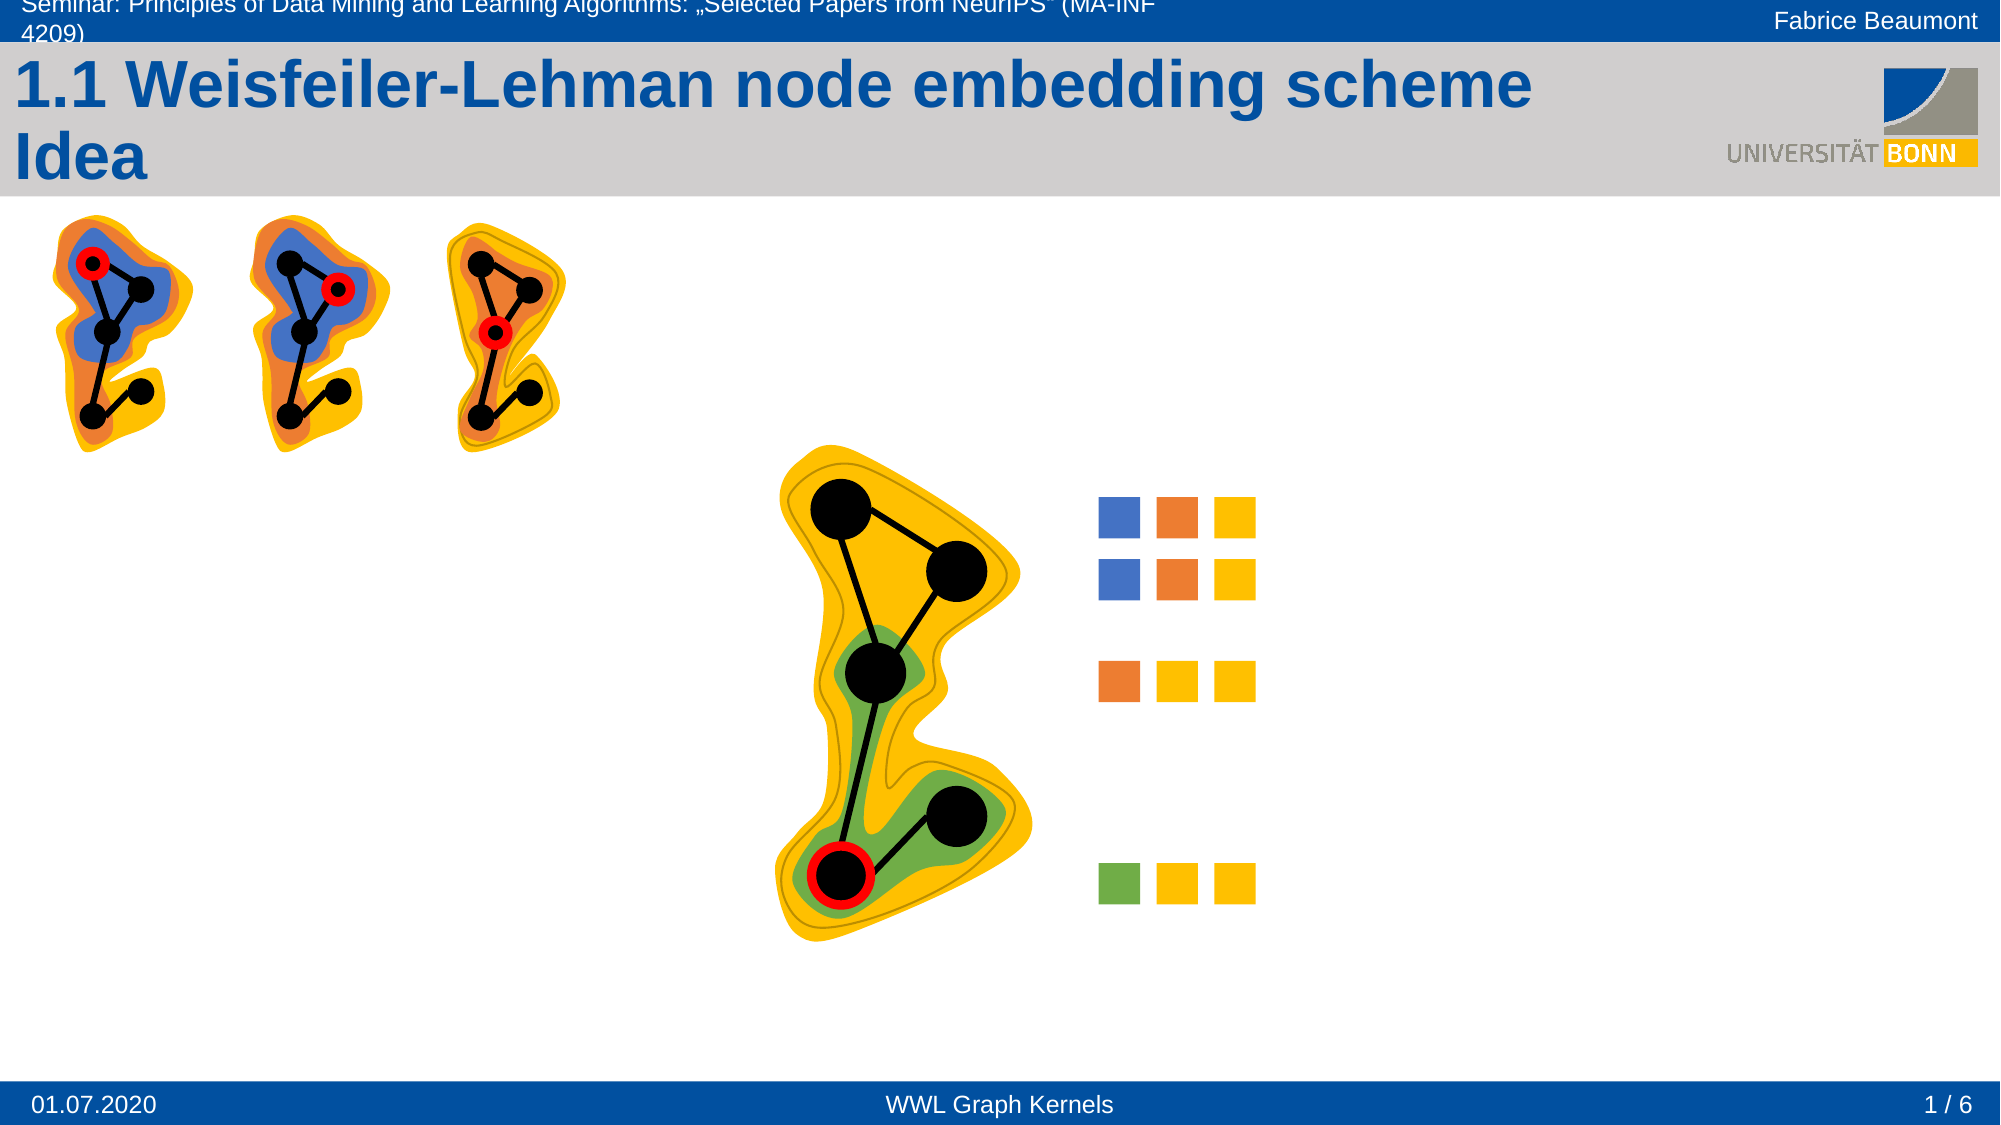

1.1 Weisfeiler-Lehman node embedding scheme
Idea

1 / 6